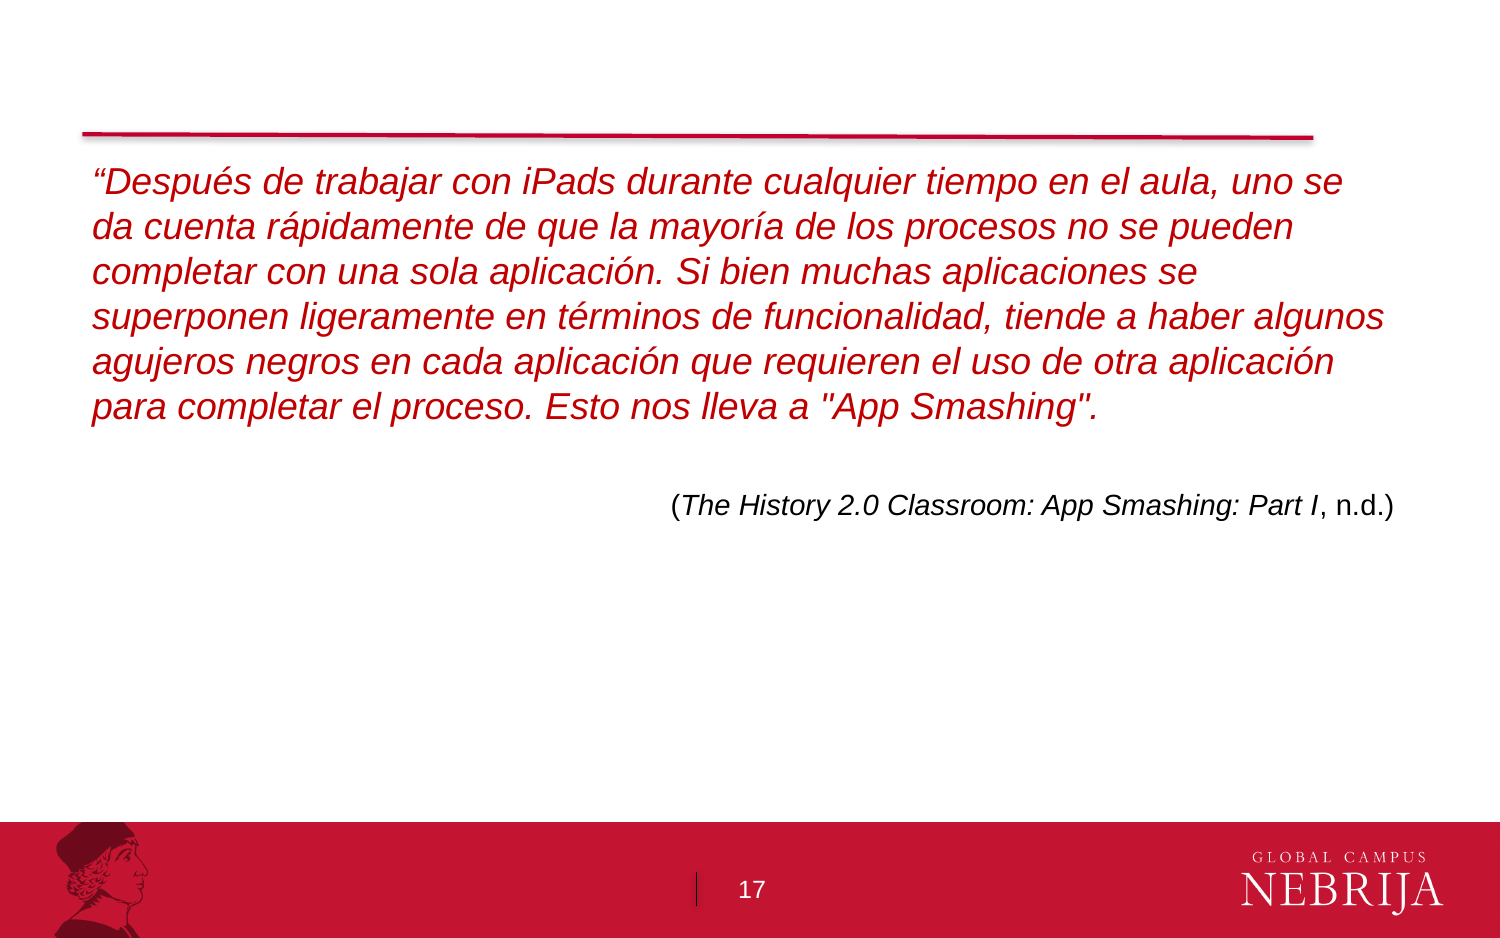

“Después de trabajar con iPads durante cualquier tiempo en el aula, uno se da cuenta rápidamente de que la mayoría de los procesos no se pueden completar con una sola aplicación. Si bien muchas aplicaciones se superponen ligeramente en términos de funcionalidad, tiende a haber algunos agujeros negros en cada aplicación que requieren el uso de otra aplicación para completar el proceso. Esto nos lleva a "App Smashing".

(The History 2.0 Classroom: App Smashing: Part I, n.d.)